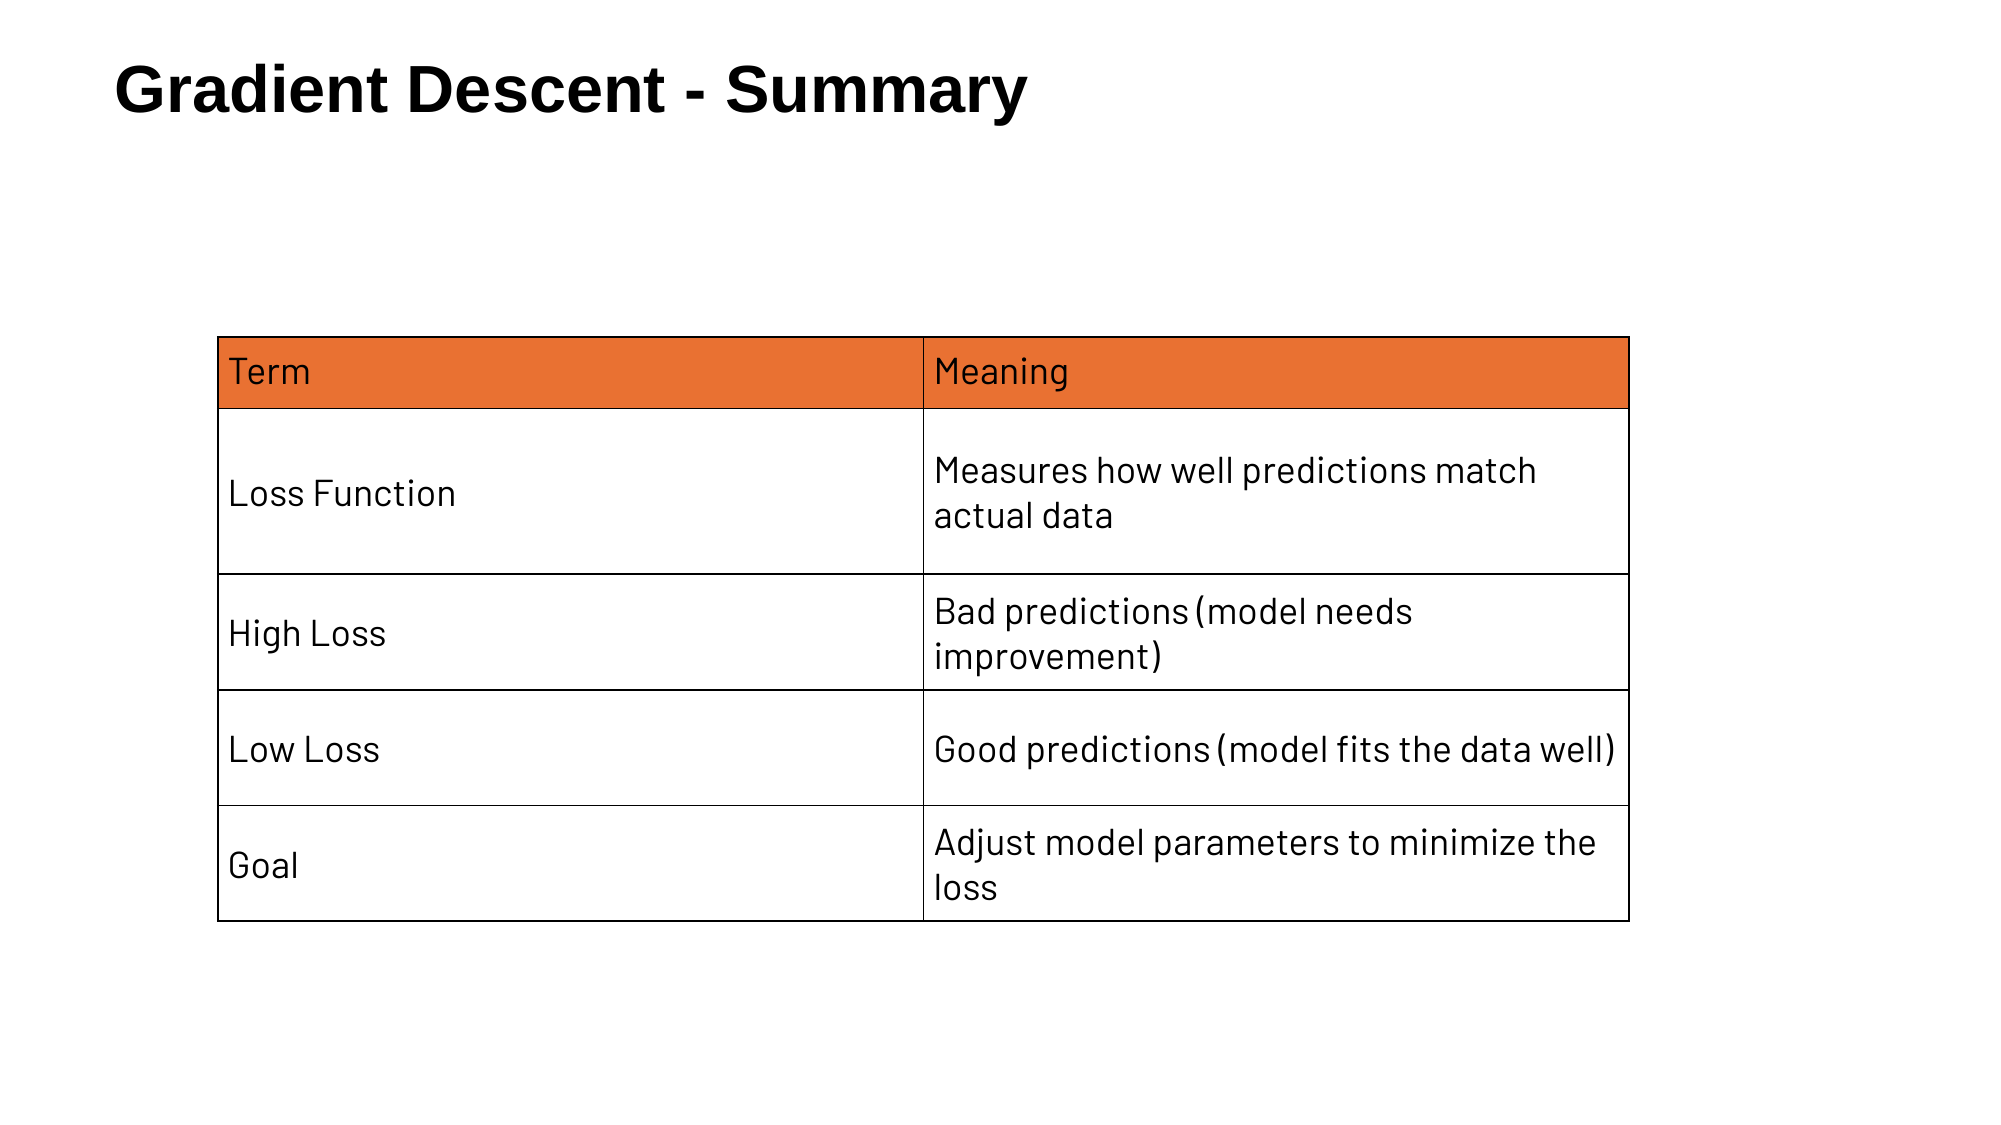

Gradient Descent - Summary

| Term | Meaning |
| --- | --- |
| Loss Function | Measures how well predictions match actual data |
| High Loss | Bad predictions (model needs improvement) |
| Low Loss | Good predictions (model fits the data well) |
| Goal | Adjust model parameters to minimize the loss |